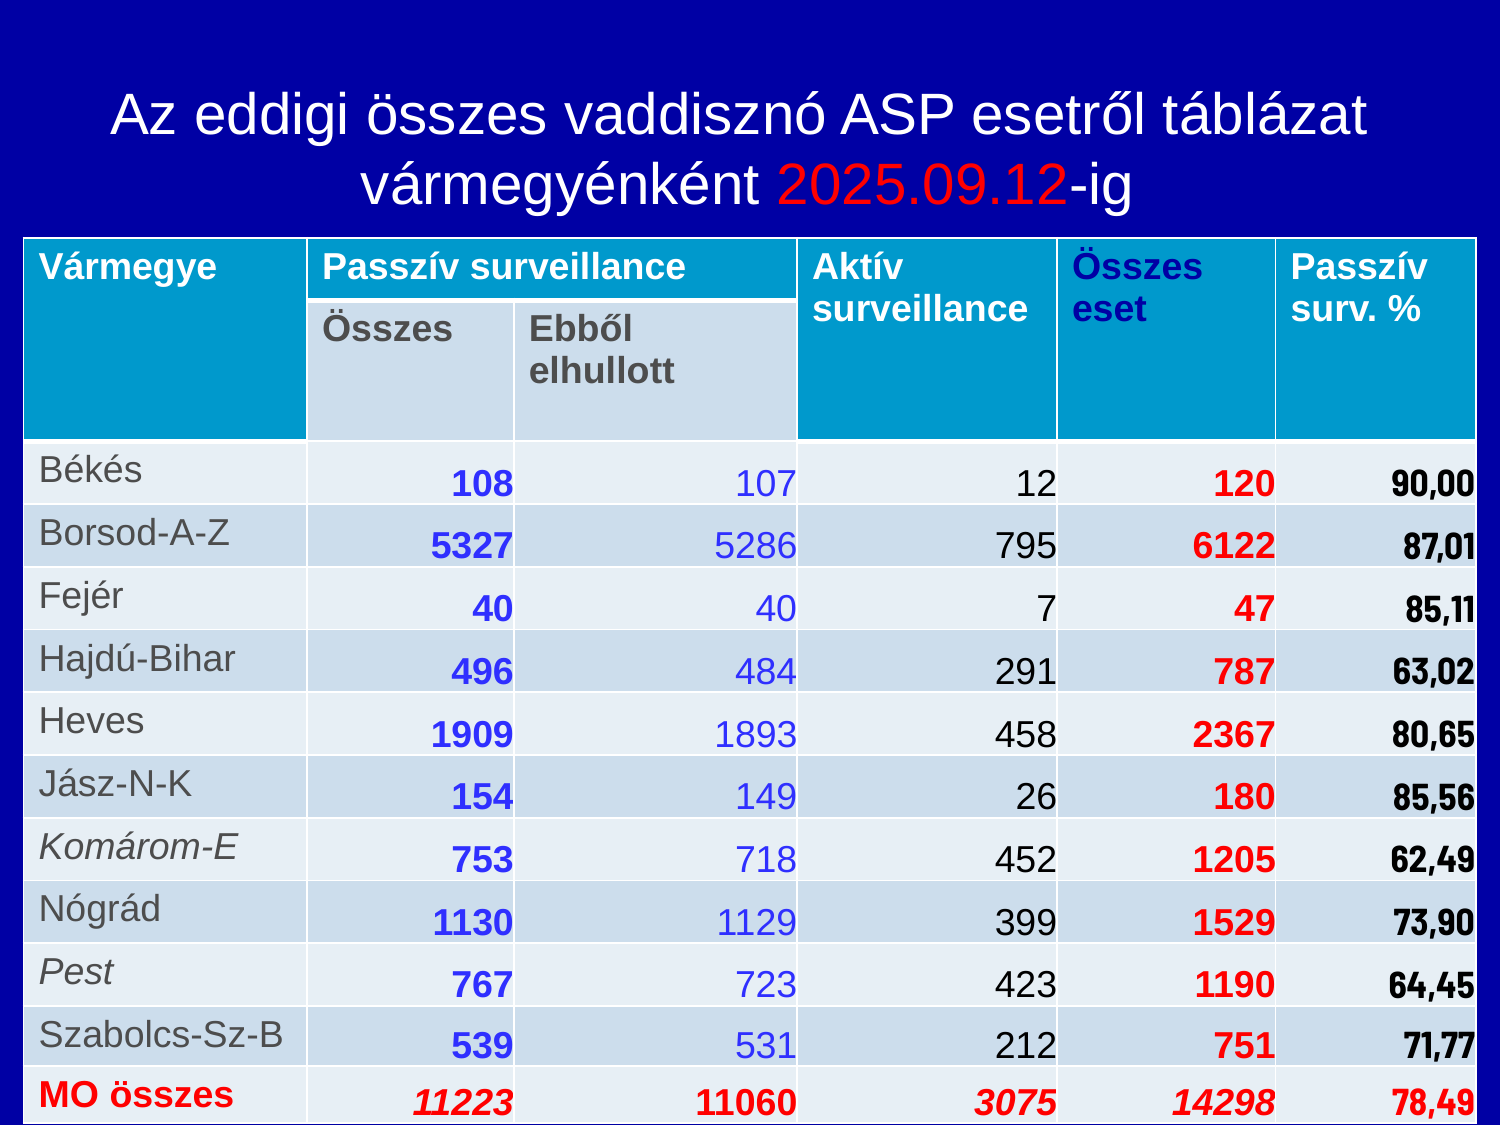

# Az eddigi összes vaddisznó ASP esetről táblázat vármegyénként 2025.09.12-ig
| Vármegye | Passzív surveillance |  | Aktív surveillance | Összes eset | Passzív surv. % |
| --- | --- | --- | --- | --- | --- |
|  | Összes | Ebből elhullott |  |  |  |
| Békés | 108 | 107 | 12 | 120 | 90,00 |
| Borsod-A-Z | 5327 | 5286 | 795 | 6122 | 87,01 |
| Fejér | 40 | 40 | 7 | 47 | 85,11 |
| Hajdú-Bihar | 496 | 484 | 291 | 787 | 63,02 |
| Heves | 1909 | 1893 | 458 | 2367 | 80,65 |
| Jász-N-K | 154 | 149 | 26 | 180 | 85,56 |
| Komárom-E | 753 | 718 | 452 | 1205 | 62,49 |
| Nógrád | 1130 | 1129 | 399 | 1529 | 73,90 |
| Pest | 767 | 723 | 423 | 1190 | 64,45 |
| Szabolcs-Sz-B | 539 | 531 | 212 | 751 | 71,77 |
| MO összes | 11223 | 11060 | 3075 | 14298 | 78,49 |